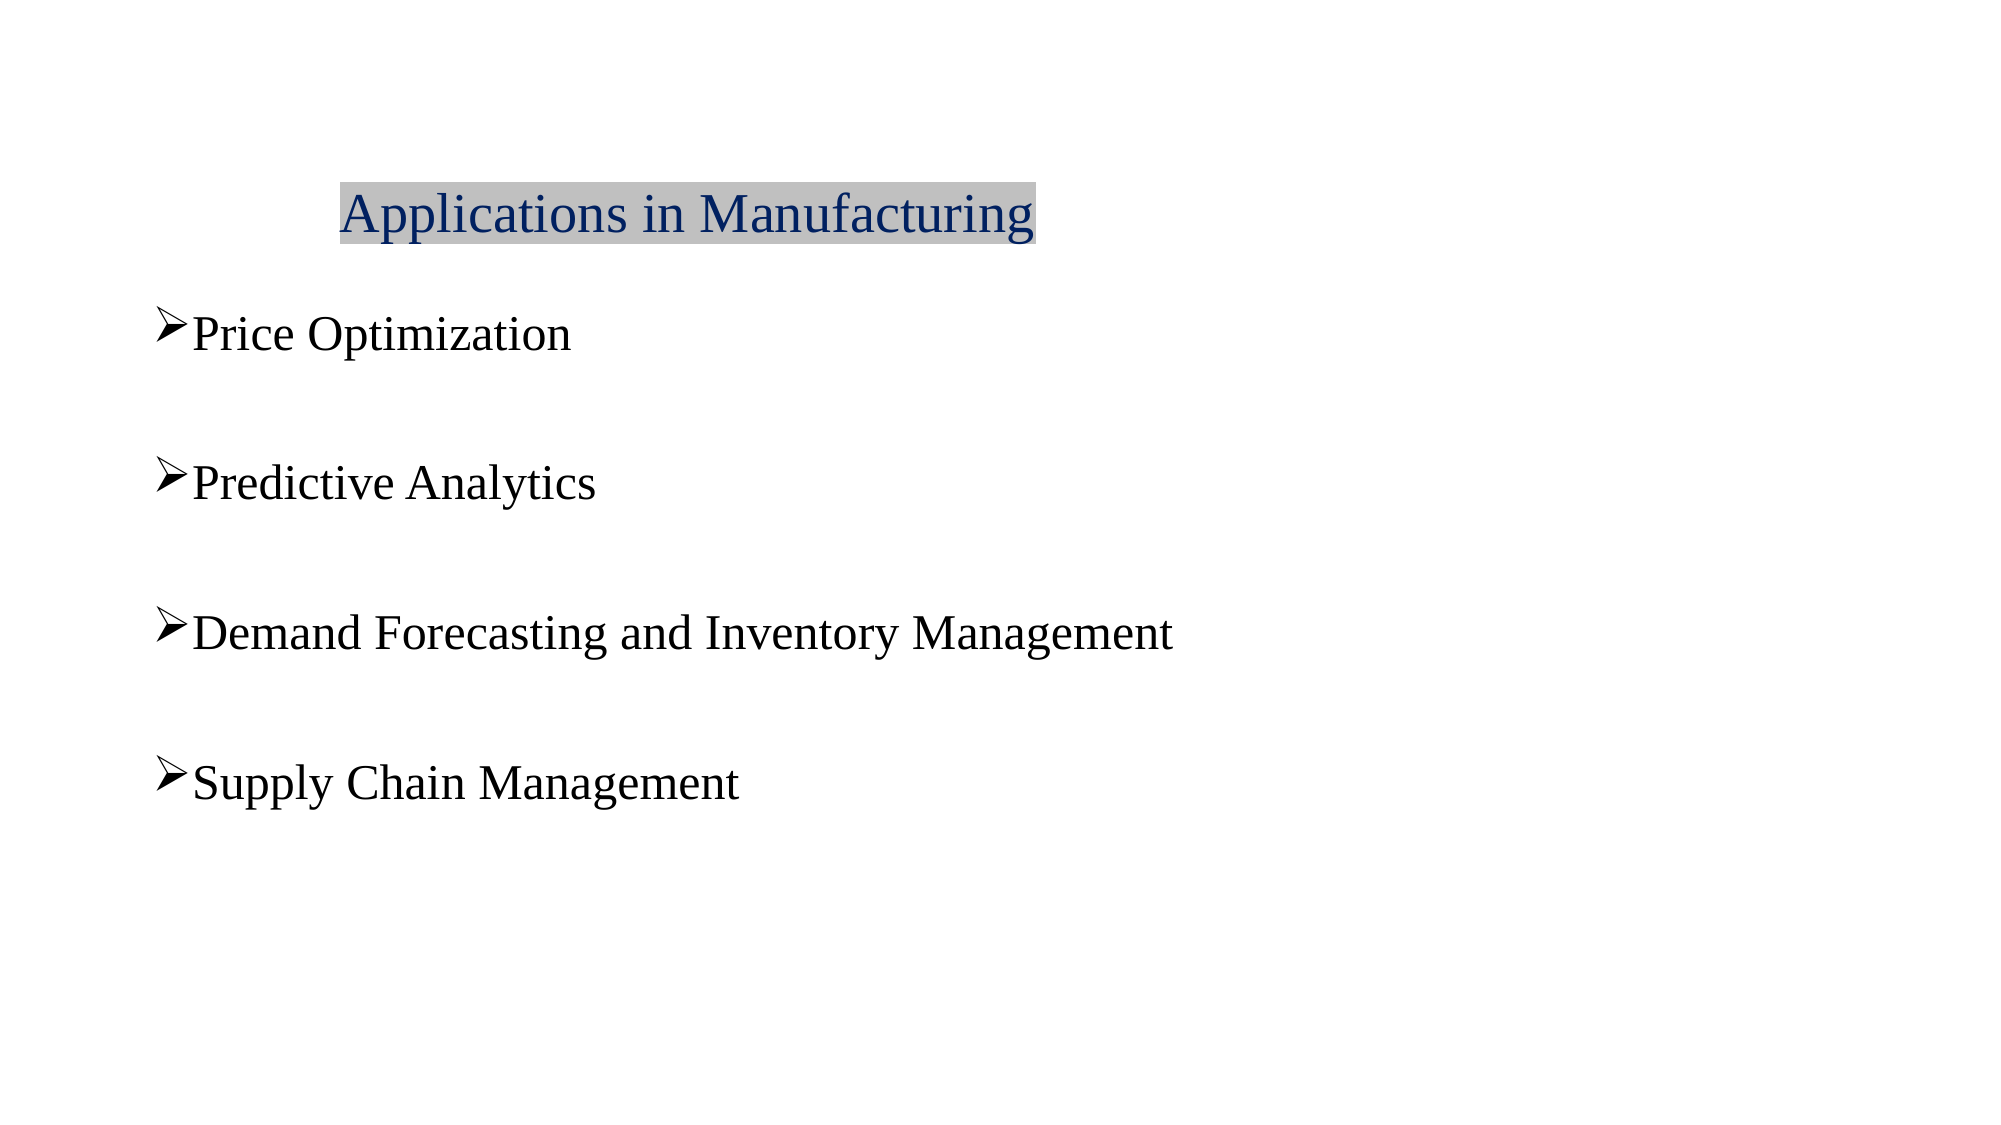

# Applications in Manufacturing
Price Optimization

Predictive Analytics

Demand Forecasting and Inventory Management

Supply Chain Management